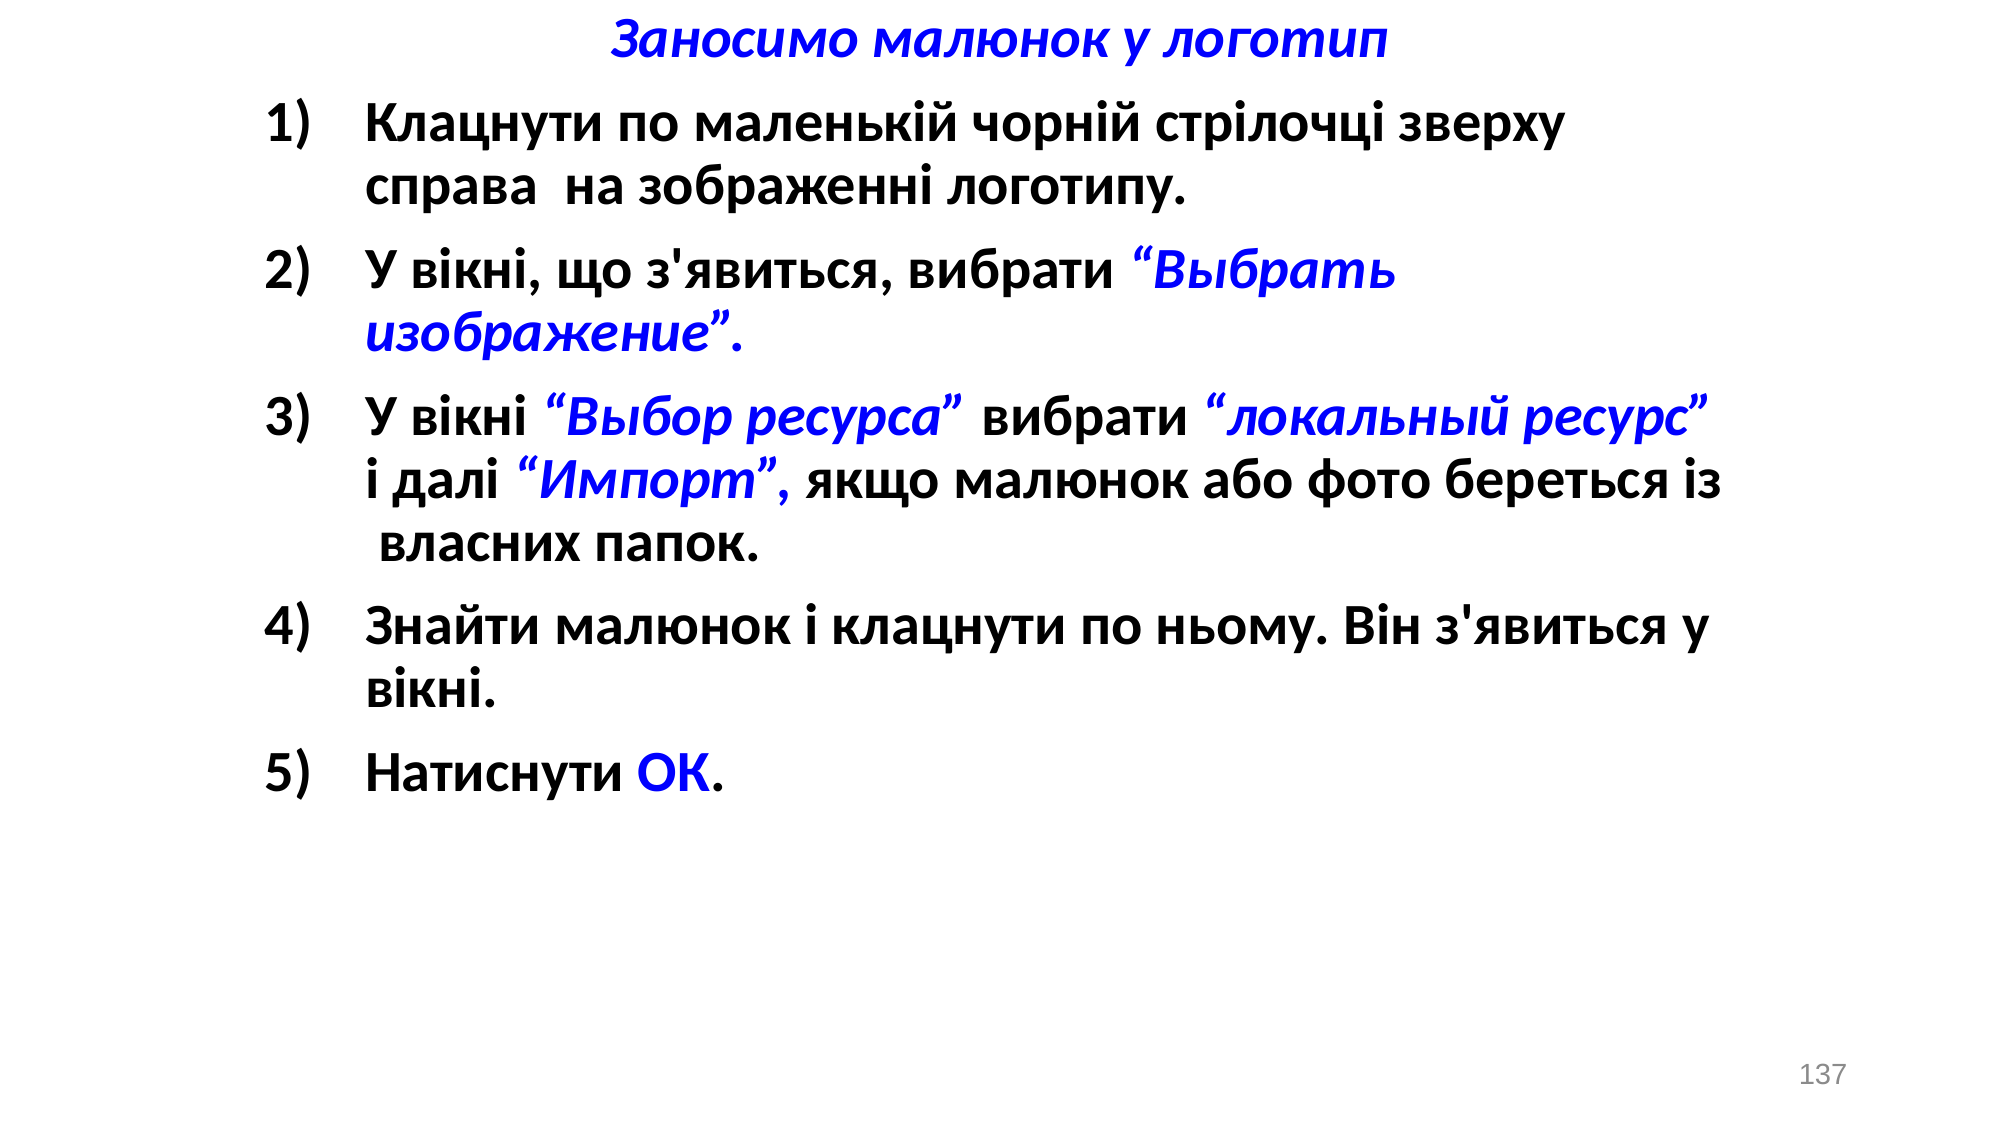

Заносимо малюнок у логотип
Клацнути по маленькій чорній стрілочці зверху справа  на зображенні логотипу.
У вікні, що з'явиться, вибрати “Выбрать изображение”.
У вікні “Выбор ресурса” вибрати “локальный ресурс” і далі “Импорт”, якщо малюнок або фото береться із  власних папок.
Знайти малюнок і клацнути по ньому. Він з'явиться у вікні.
Натиснути ОК.
137